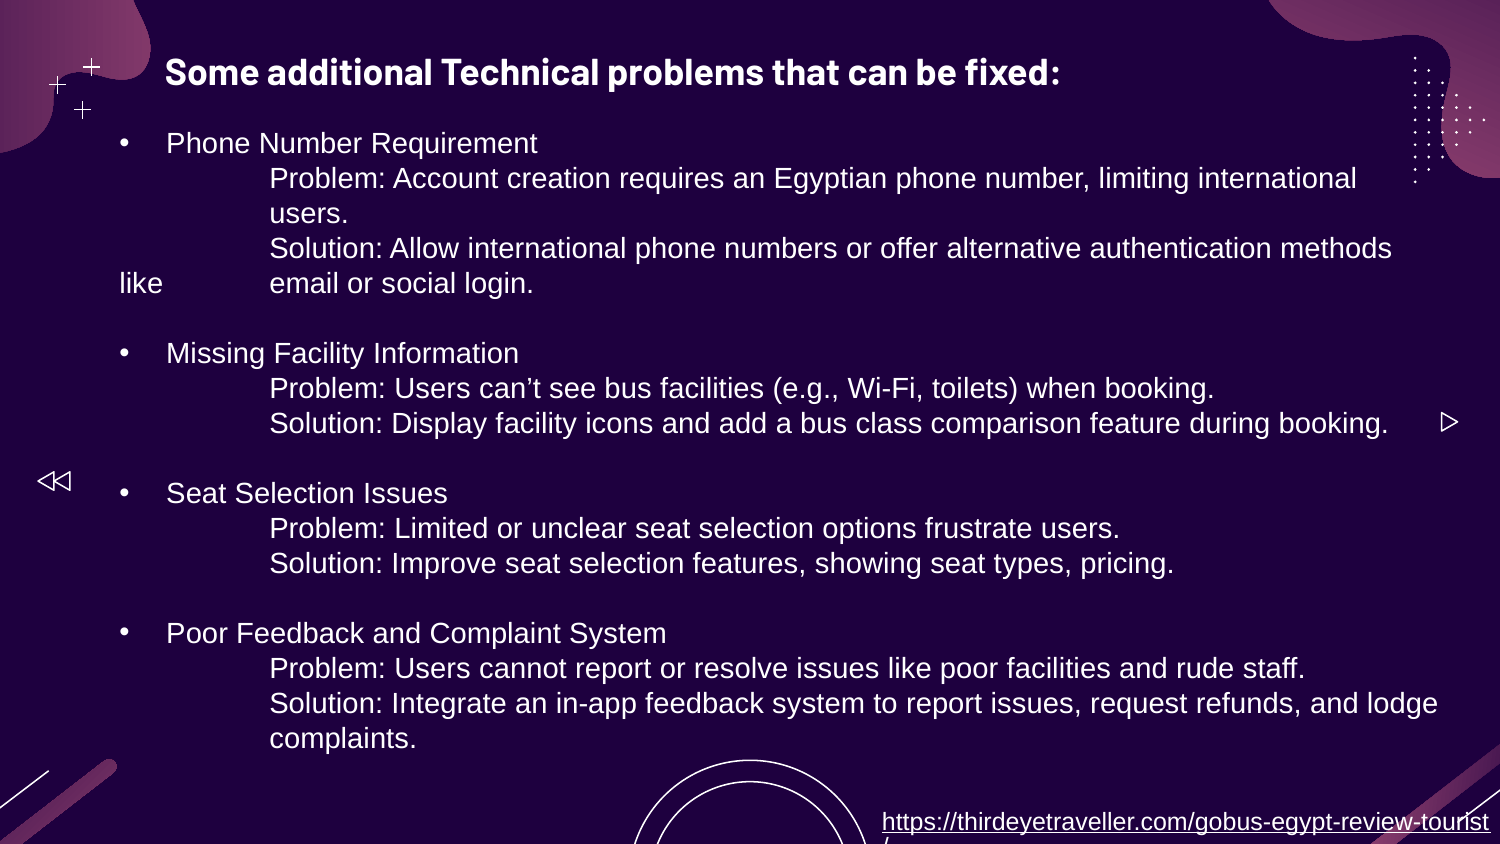

Some additional Technical problems that can be fixed:
Phone Number Requirement
	Problem: Account creation requires an Egyptian phone number, limiting international 	users.
	Solution: Allow international phone numbers or offer alternative authentication methods like 	email or social login.

Missing Facility Information
	Problem: Users can’t see bus facilities (e.g., Wi-Fi, toilets) when booking.
	Solution: Display facility icons and add a bus class comparison feature during booking.

Seat Selection Issues
	Problem: Limited or unclear seat selection options frustrate users.
	Solution: Improve seat selection features, showing seat types, pricing.

Poor Feedback and Complaint System
	Problem: Users cannot report or resolve issues like poor facilities and rude staff.
	Solution: Integrate an in-app feedback system to report issues, request refunds, and lodge 	complaints.
https://thirdeyetraveller.com/gobus-egypt-review-tourist/